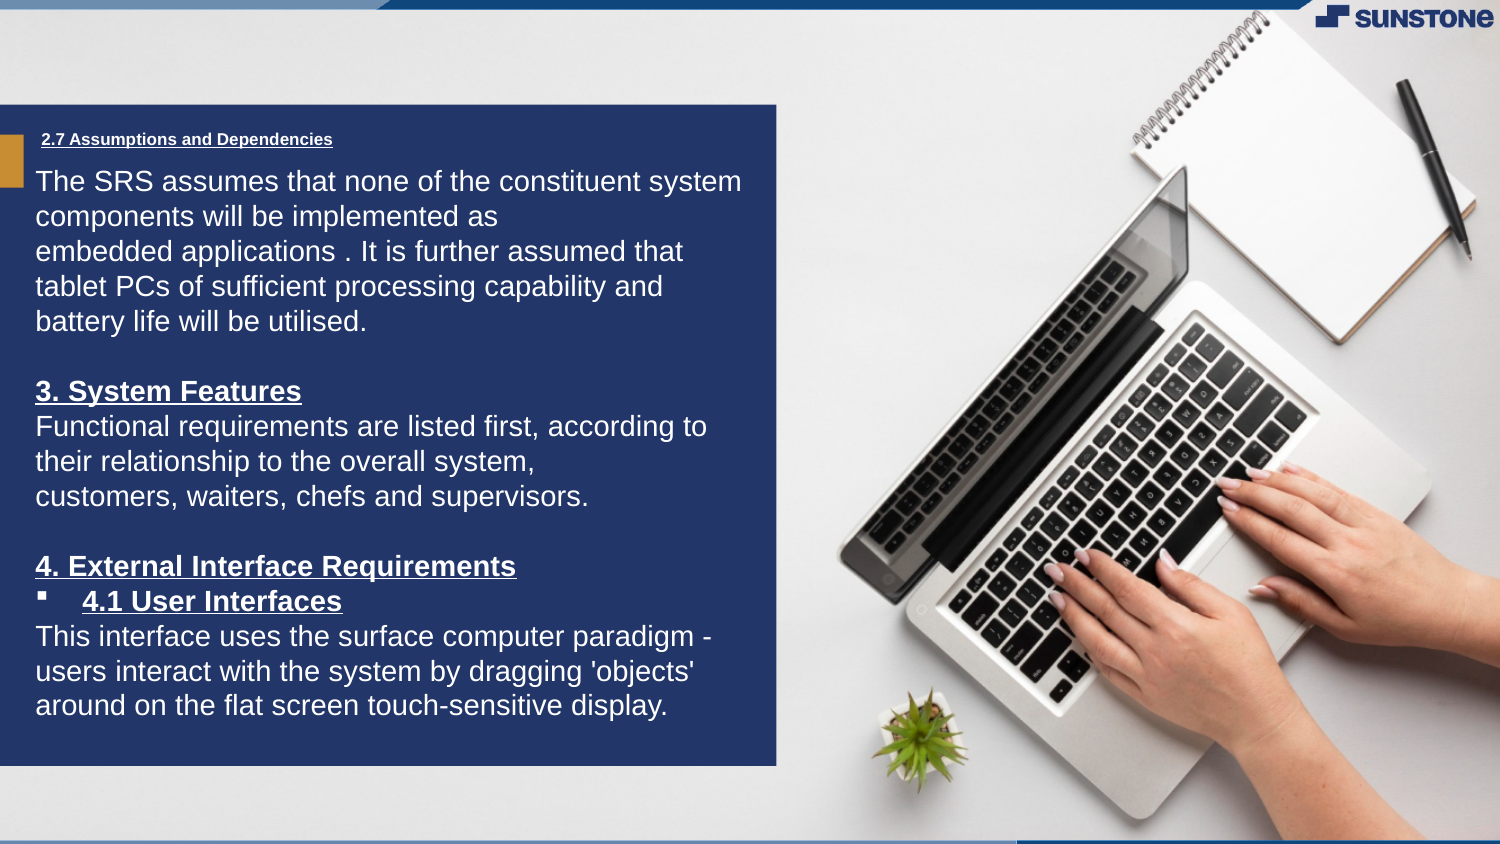

# 2.7 Assumptions and Dependencies
The SRS assumes that none of the constituent system components will be implemented as
embedded applications . It is further assumed that tablet PCs of sufficient processing capability and
battery life will be utilised.

3. System Features
Functional requirements are listed first, according to their relationship to the overall system,
customers, waiters, chefs and supervisors.

4. External Interface Requirements
4.1 User Interfaces
This interface uses the surface computer paradigm - users interact with the system by dragging 'objects' around on the ﬂat screen touch-sensitive display.